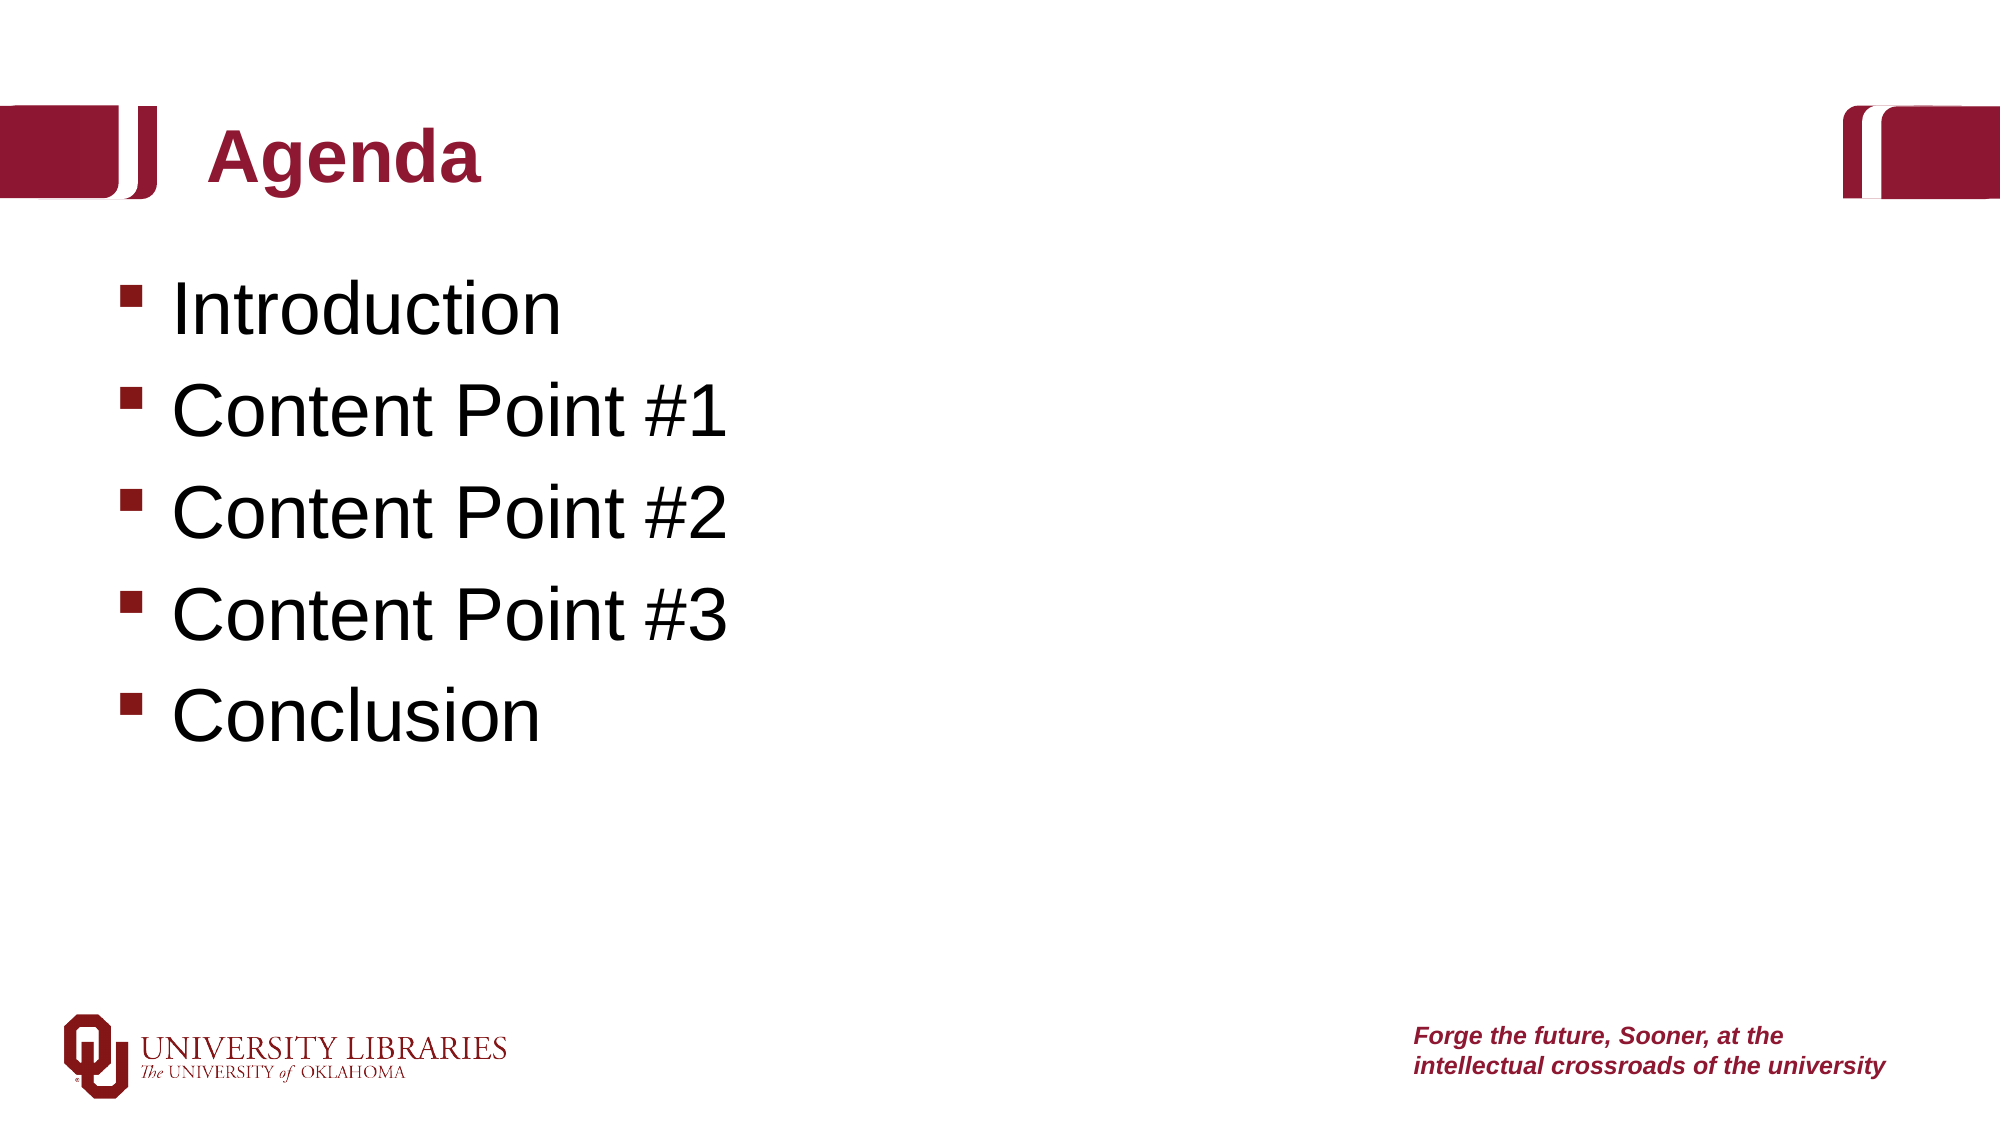

# Agenda
Introduction
Content Point #1
Content Point #2
Content Point #3
Conclusion